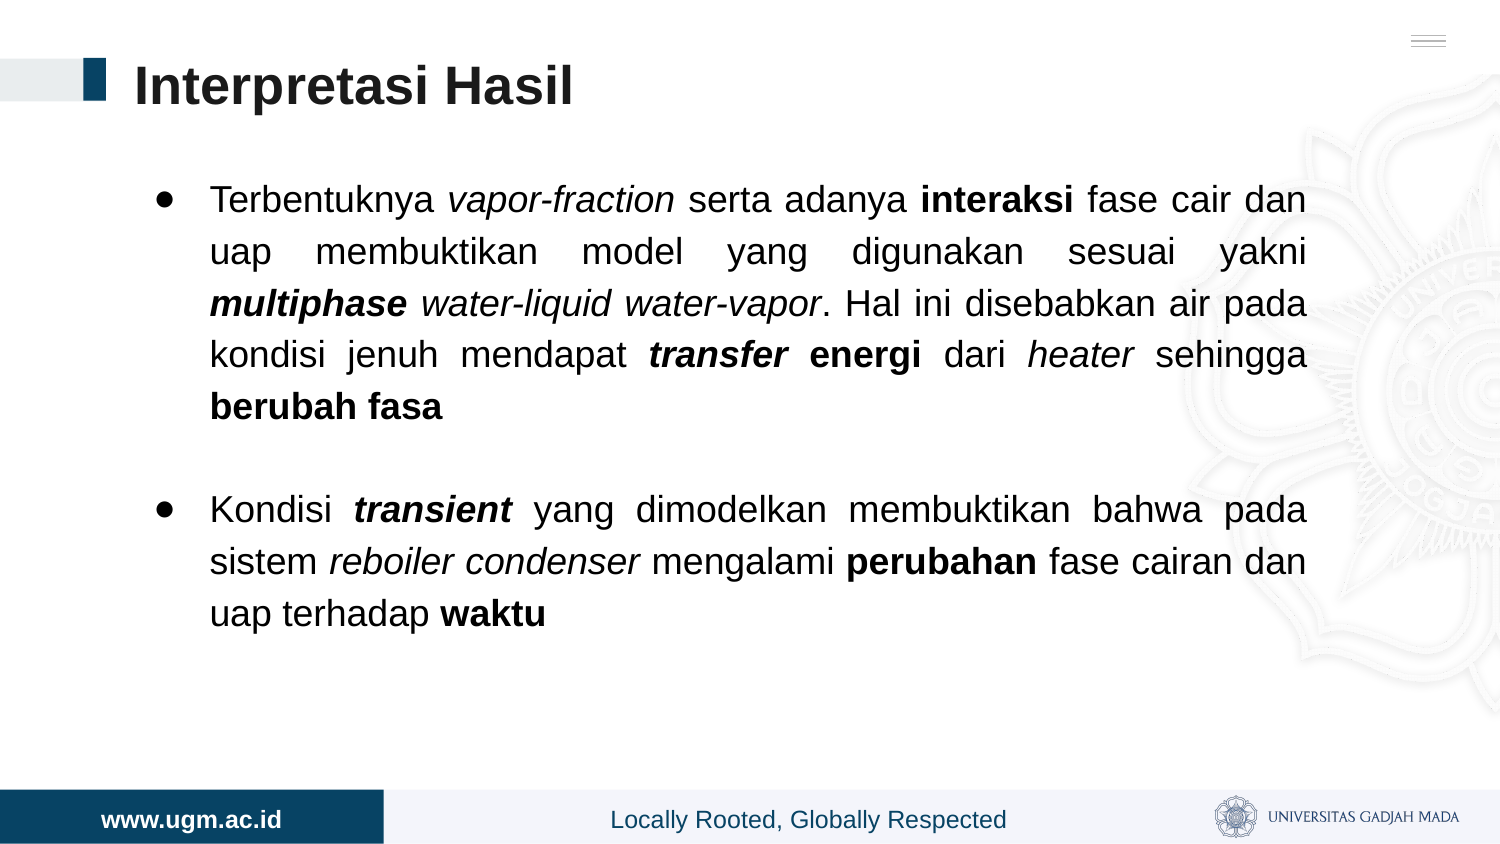

# Interpretasi Hasil
Terbentuknya vapor-fraction serta adanya interaksi fase cair dan uap membuktikan model yang digunakan sesuai yakni multiphase water-liquid water-vapor. Hal ini disebabkan air pada kondisi jenuh mendapat transfer energi dari heater sehingga berubah fasa

Kondisi transient yang dimodelkan membuktikan bahwa pada sistem reboiler condenser mengalami perubahan fase cairan dan uap terhadap waktu